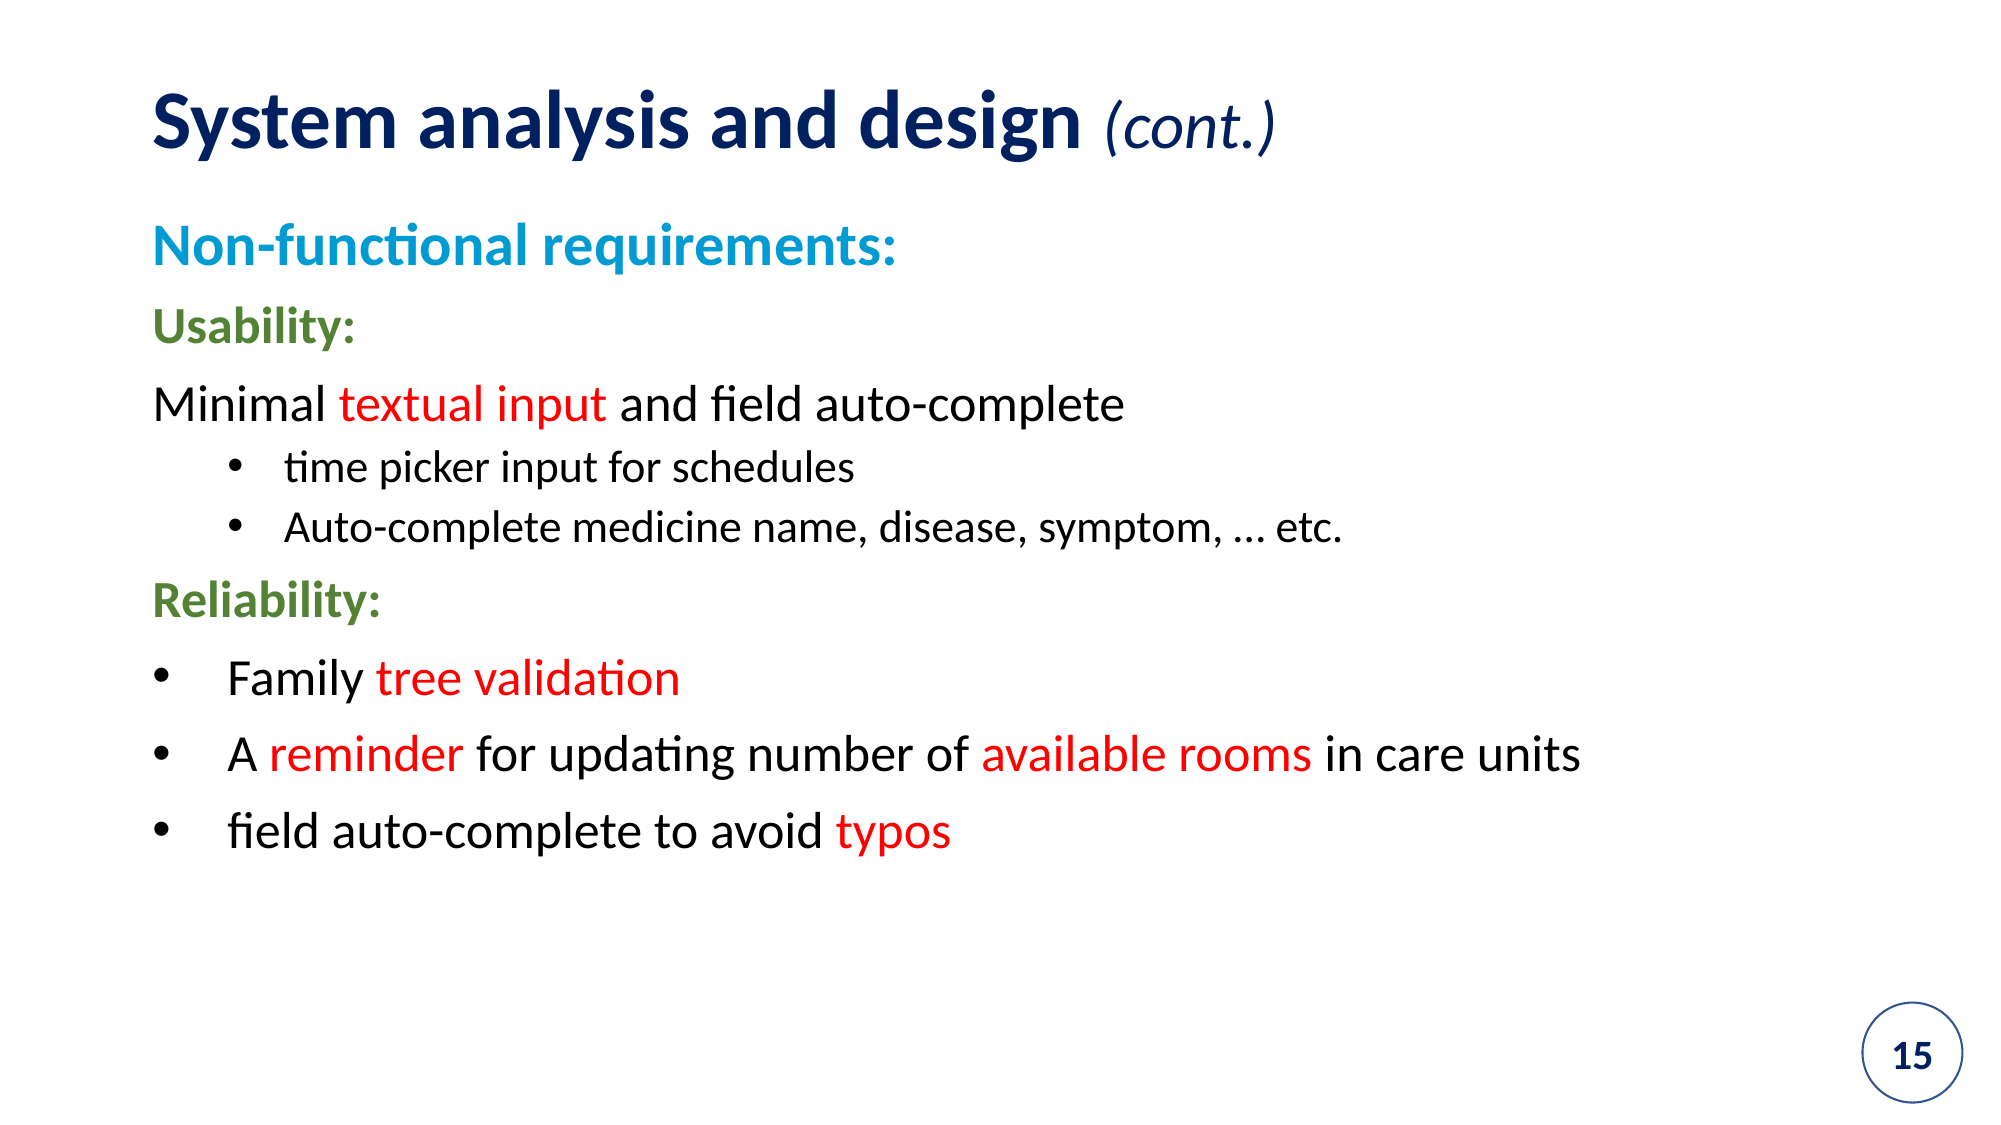

System analysis and design (cont.)
Non-functional requirements:
Usability:
Minimal textual input and field auto-complete
time picker input for schedules
Auto-complete medicine name, disease, symptom, … etc.
Reliability:
Family tree validation
A reminder for updating number of available rooms in care units
field auto-complete to avoid typos

15